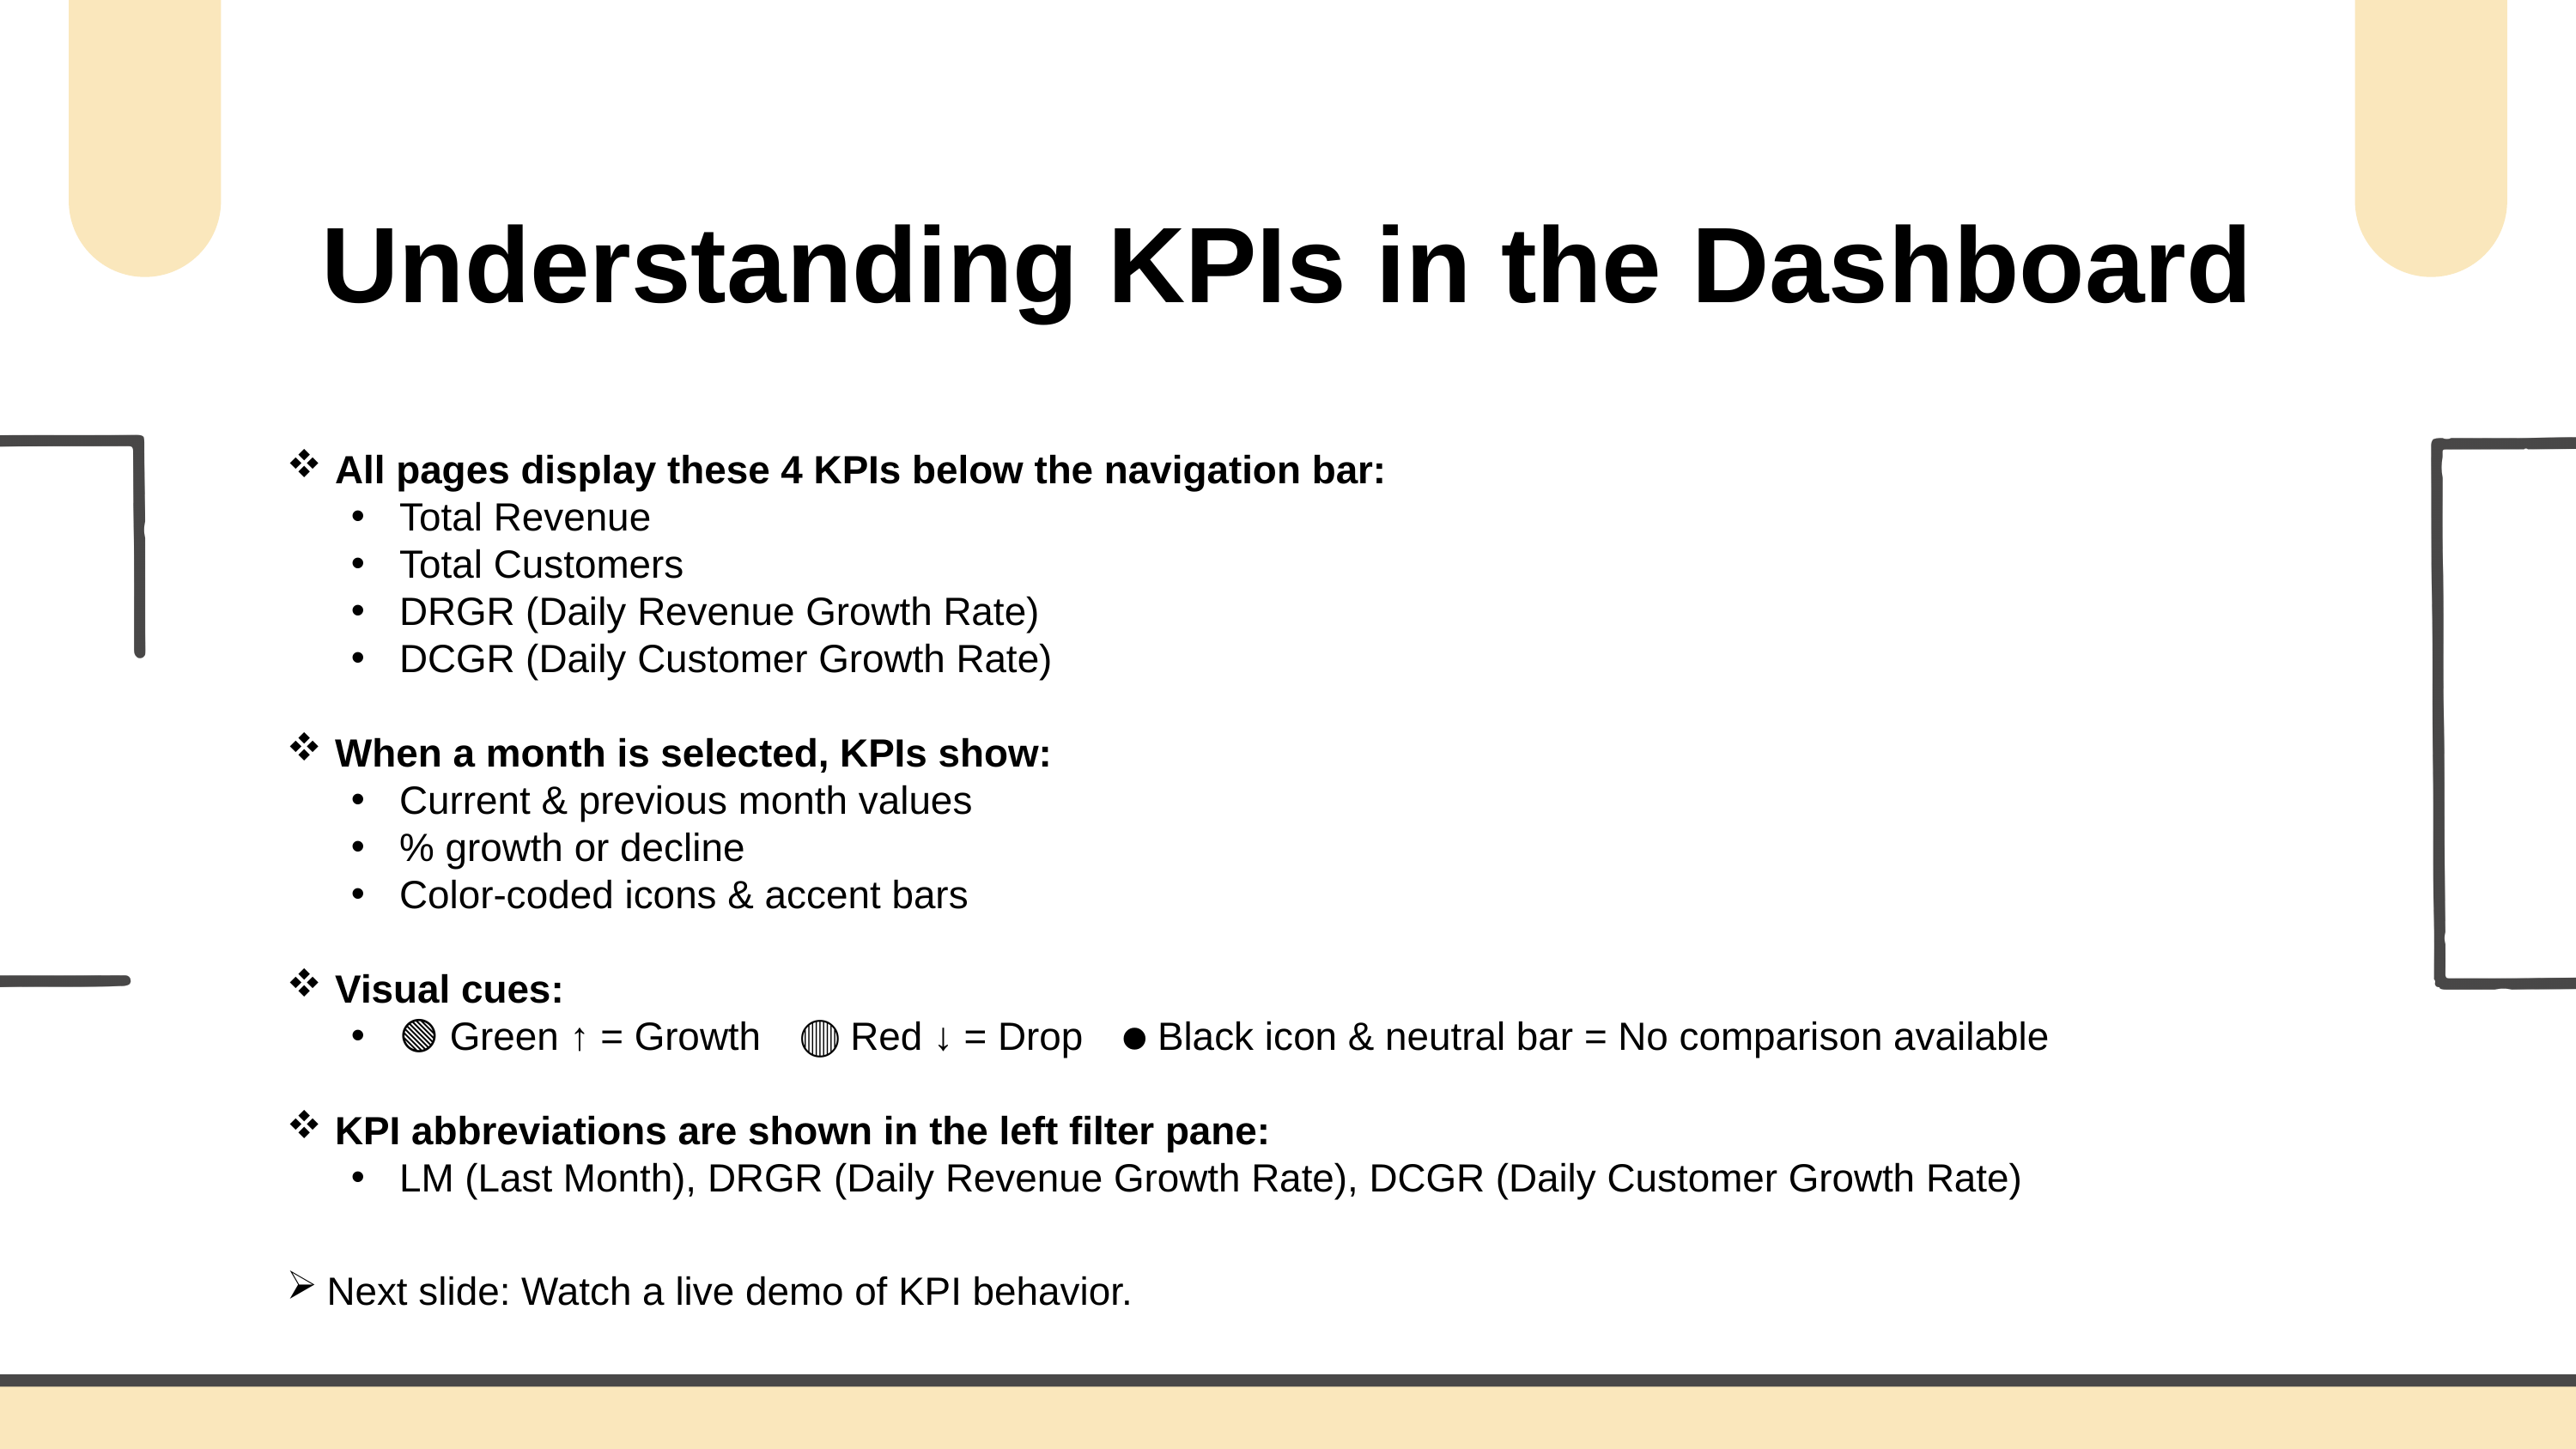

Understanding KPIs in the Dashboard

All pages display these 4 KPIs below the navigation bar:
Total Revenue
Total Customers
DRGR (Daily Revenue Growth Rate)
DCGR (Daily Customer Growth Rate)

When a month is selected, KPIs show:
Current & previous month values
% growth or decline
Color-coded icons & accent bars

Visual cues:
🟢 Green ↑ = Growth 🔴 Red ↓ = Drop ⚫ Black icon & neutral bar = No comparison available

KPI abbreviations are shown in the left filter pane:
LM (Last Month), DRGR (Daily Revenue Growth Rate), DCGR (Daily Customer Growth Rate)

Next slide: Watch a live demo of KPI behavior.